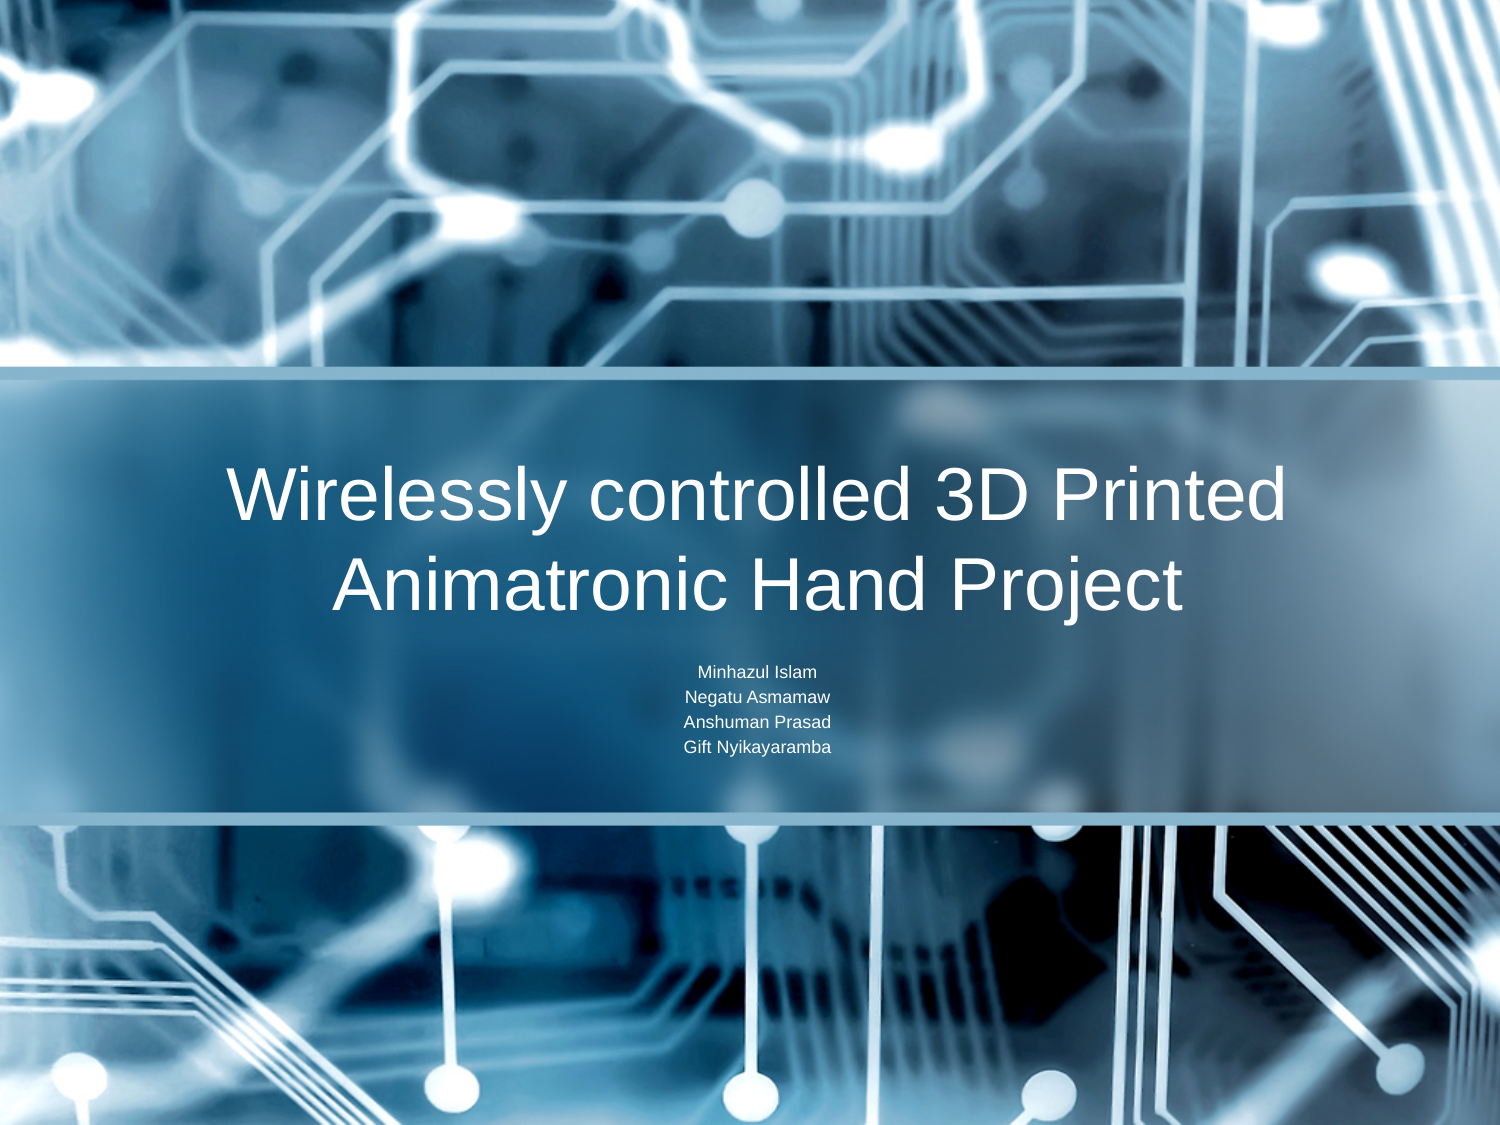

# Wirelessly controlled 3D Printed Animatronic Hand Project
Minhazul Islam
Negatu Asmamaw
Anshuman Prasad
Gift Nyikayaramba